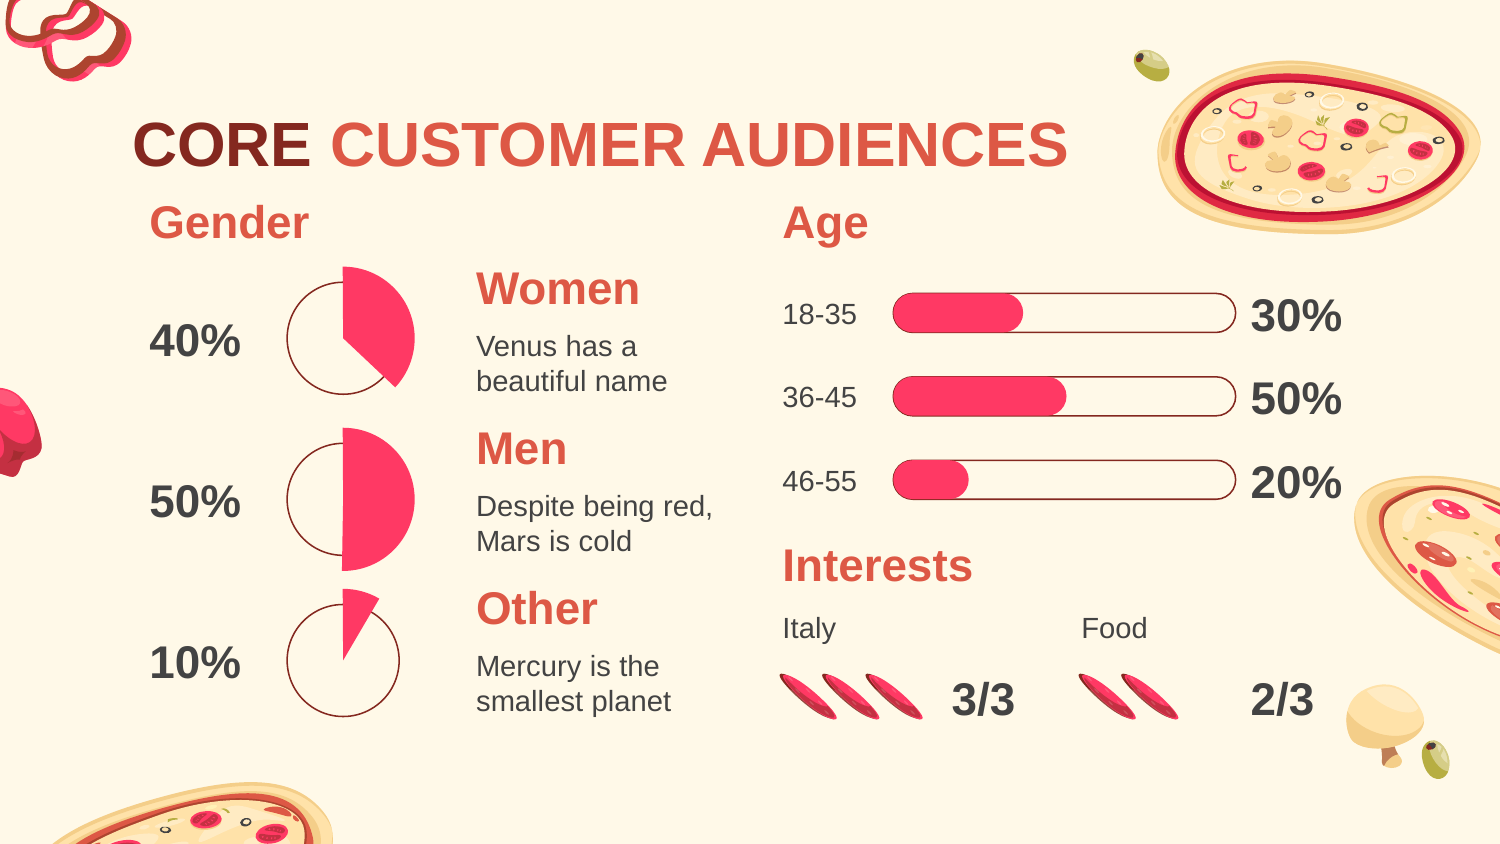

# CORE CUSTOMER AUDIENCES
Gender
Age
Women

18-35
30%

Venus has a beautiful name
40%
36-45

50%

Men

46-55

20%

Despite being red, Mars is cold
50%
Interests
Other

Food
Italy
Mercury is the smallest planet
10%
3/3
2/3